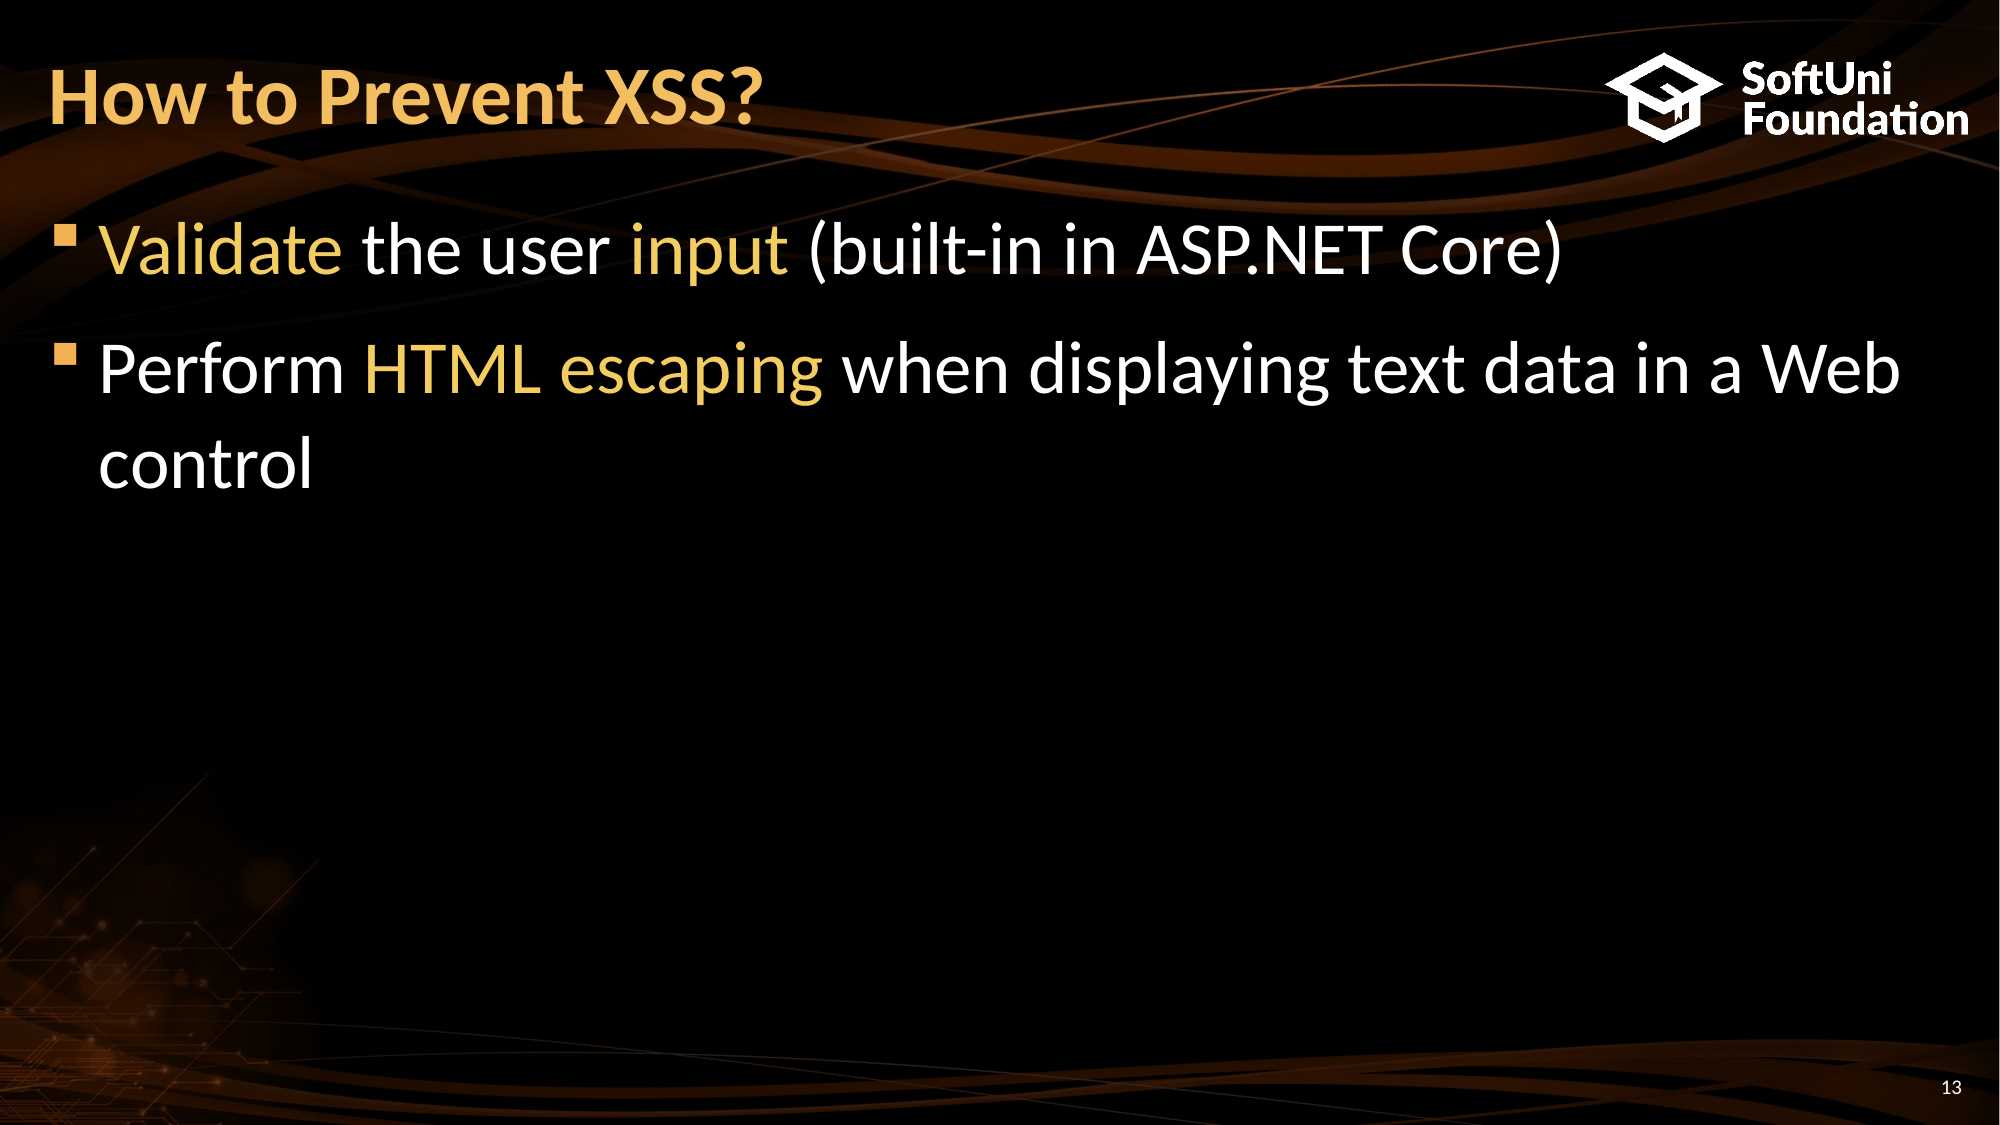

# How to Prevent XSS?
Validate the user input (built-in in ASP.NET Core)
Perform HTML escaping when displaying text data in a Web control

13